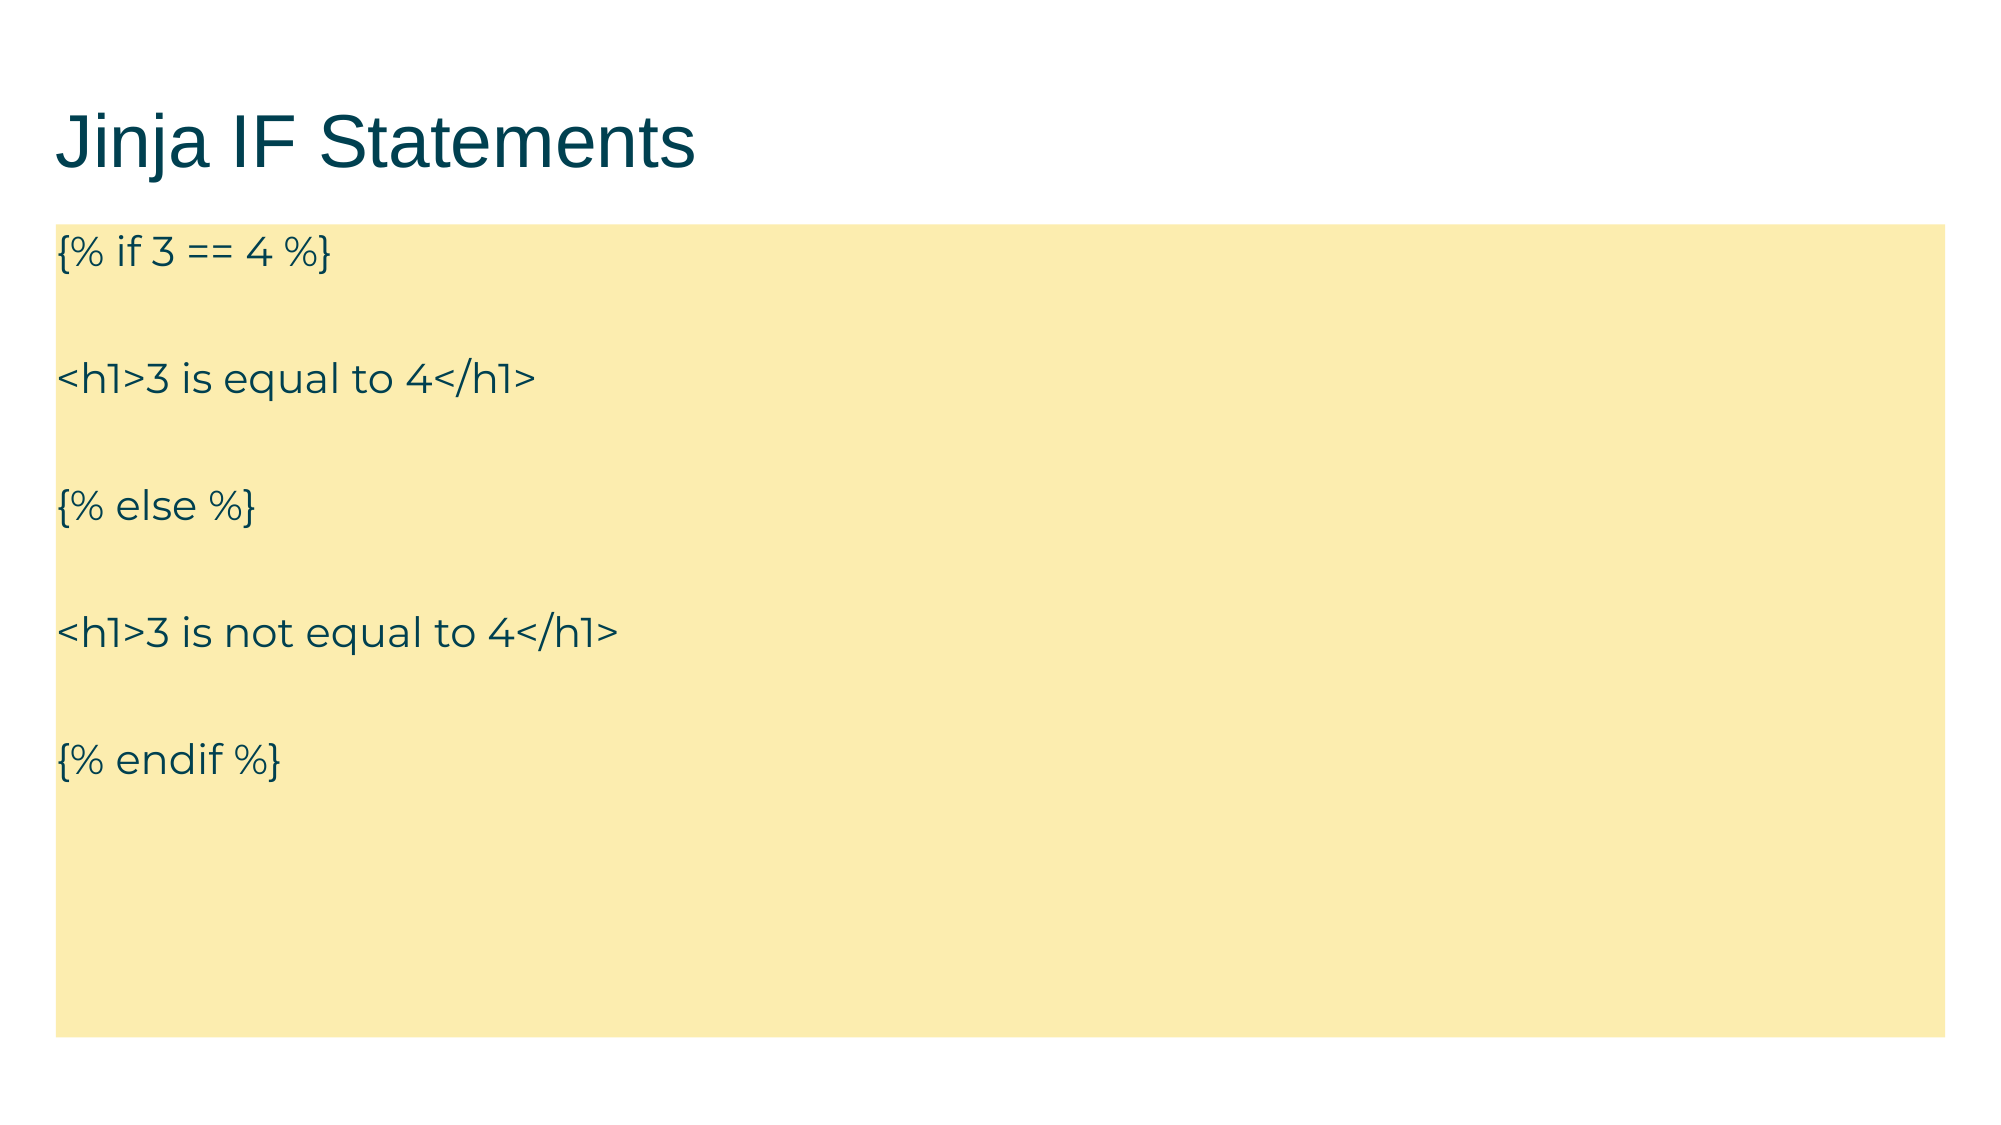

# Jinja IF Statements
{% if 3 == 4 %}

<h1>3 is equal to 4</h1>

{% else %}

<h1>3 is not equal to 4</h1>

{% endif %}